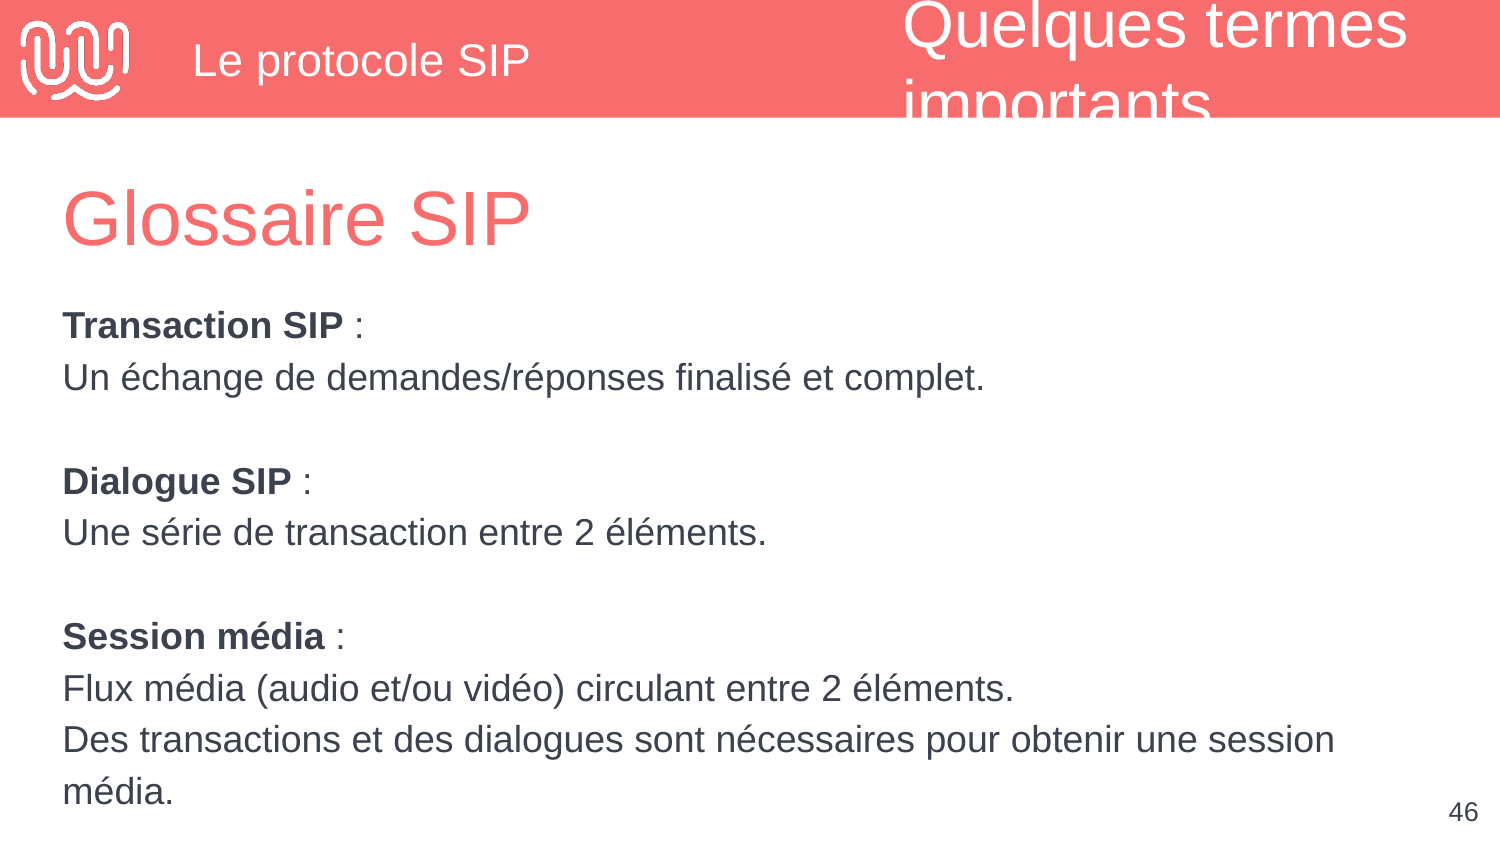

# Le protocole SIP
Quelques termes importants
Glossaire SIP
Transaction SIP :
Un échange de demandes/réponses finalisé et complet.

Dialogue SIP :
Une série de transaction entre 2 éléments.

Session média :
Flux média (audio et/ou vidéo) circulant entre 2 éléments.
Des transactions et des dialogues sont nécessaires pour obtenir une session média.
46